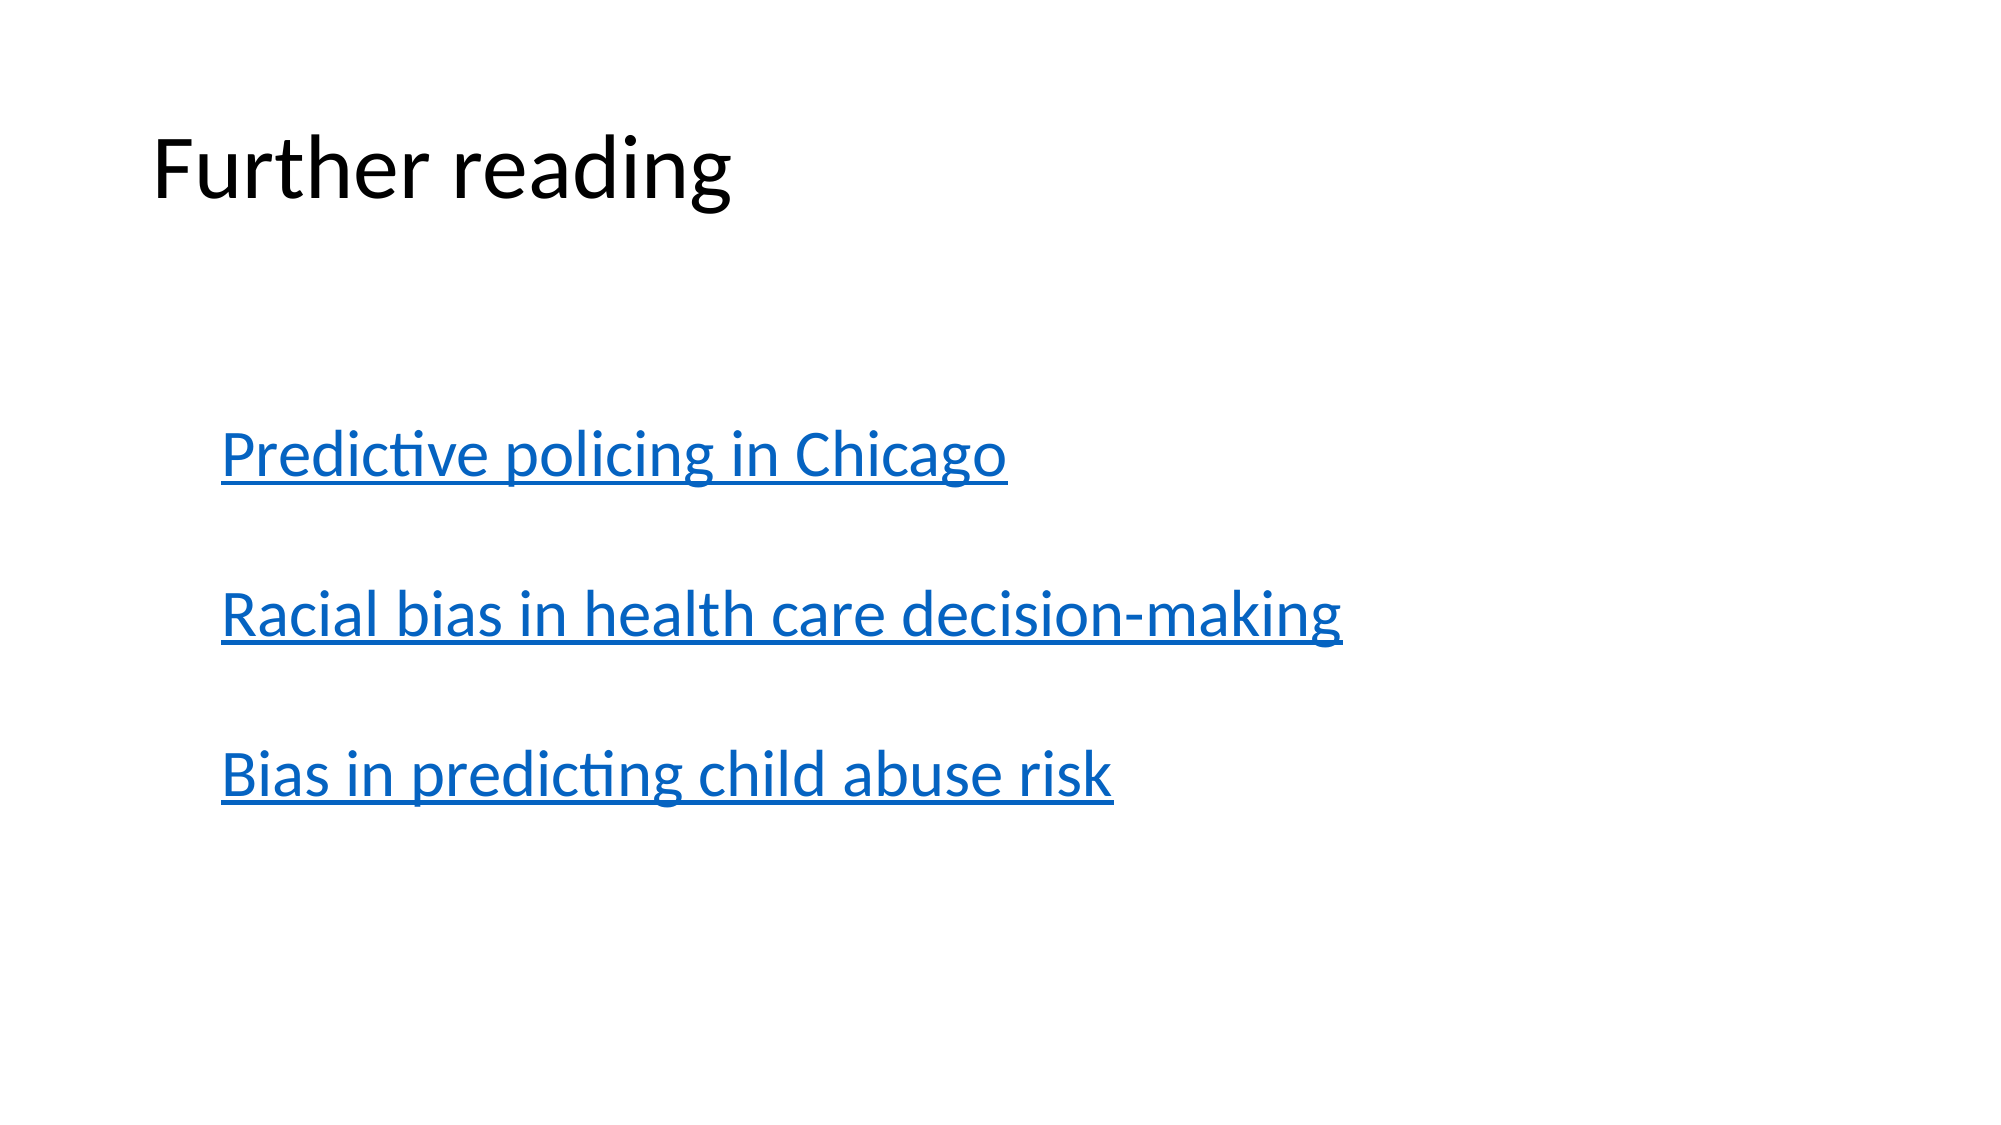

# Further reading
Predictive policing in Chicago

Racial bias in health care decision-making

Bias in predicting child abuse risk